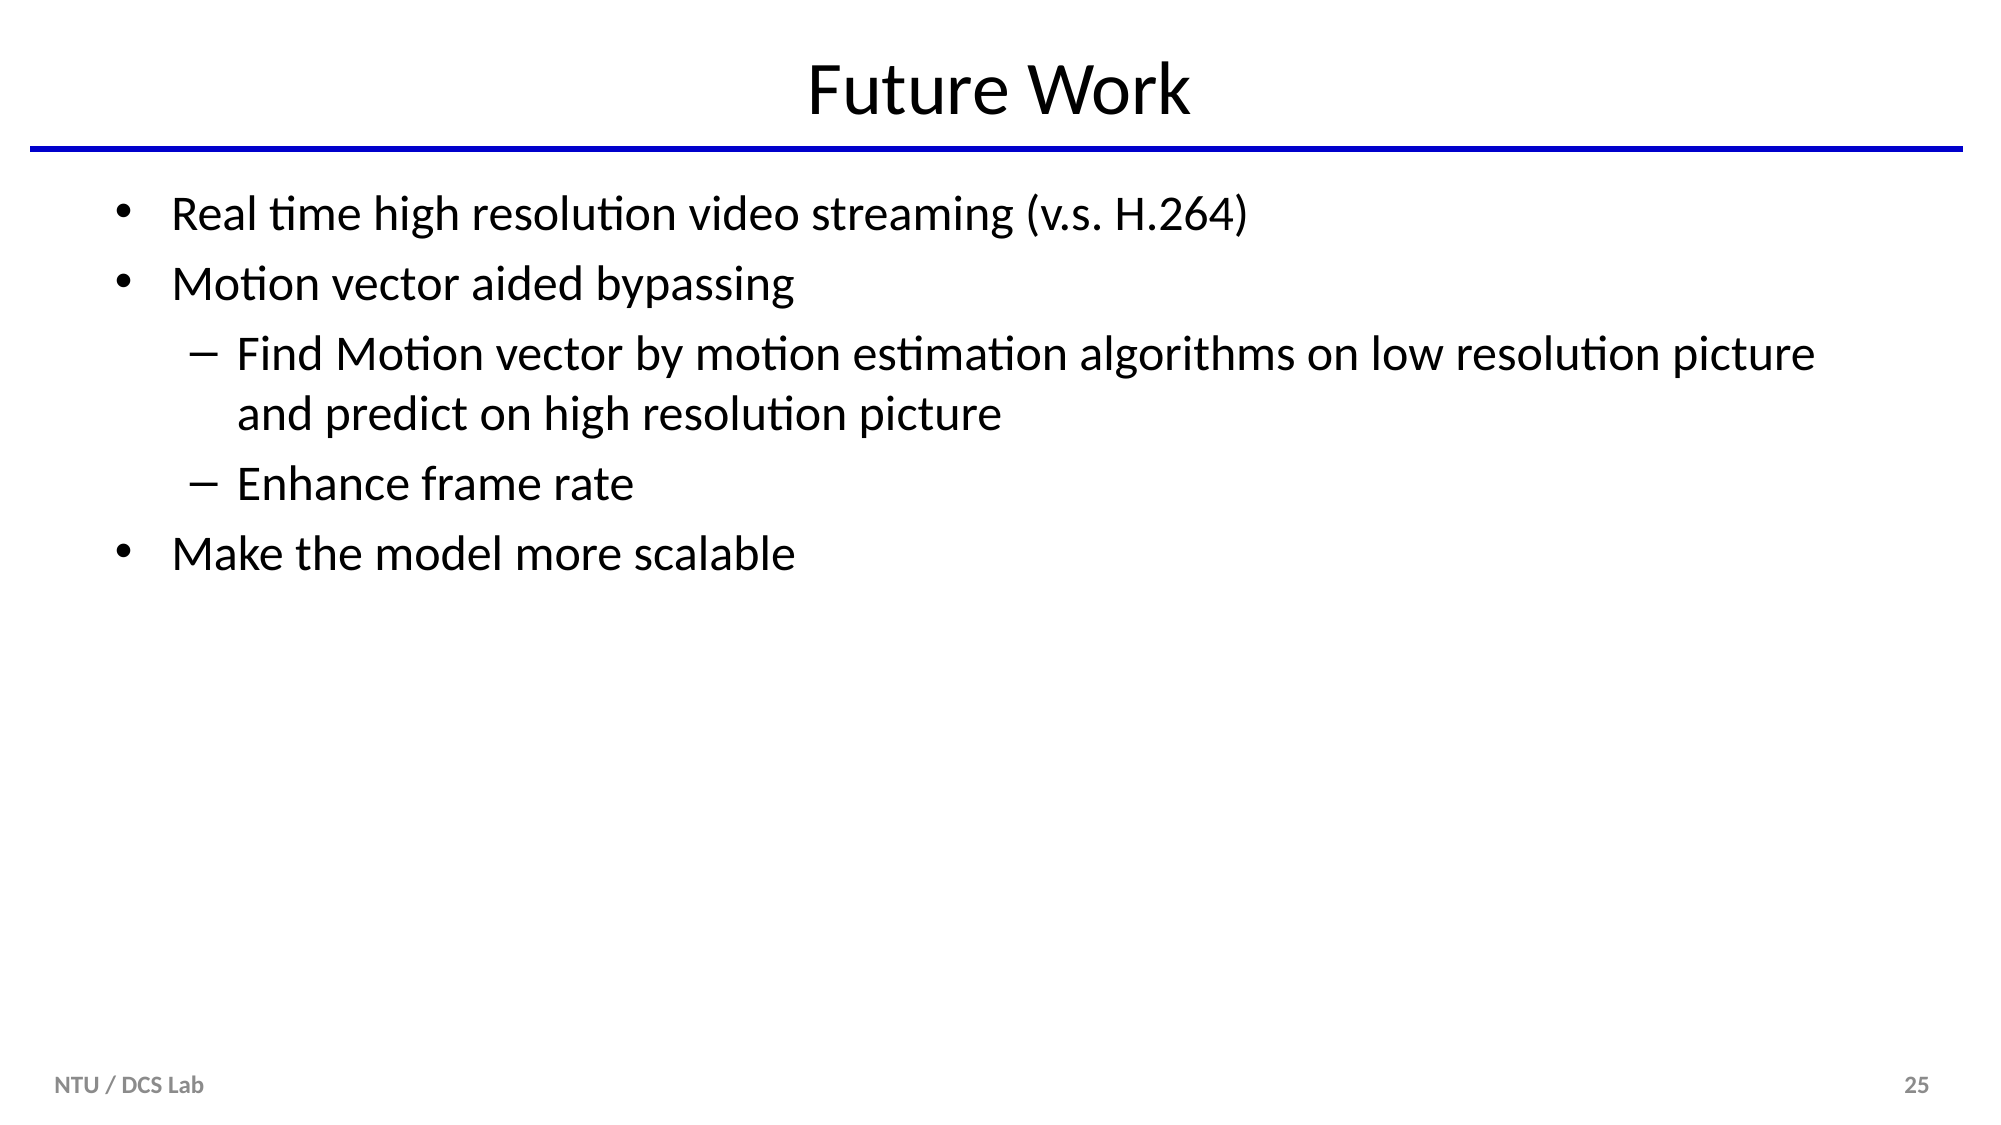

# Future Work
Real time high resolution video streaming (v.s. H.264)
Motion vector aided bypassing
Find Motion vector by motion estimation algorithms on low resolution picture and predict on high resolution picture
Enhance frame rate
Make the model more scalable

NTU / DCS Lab
25